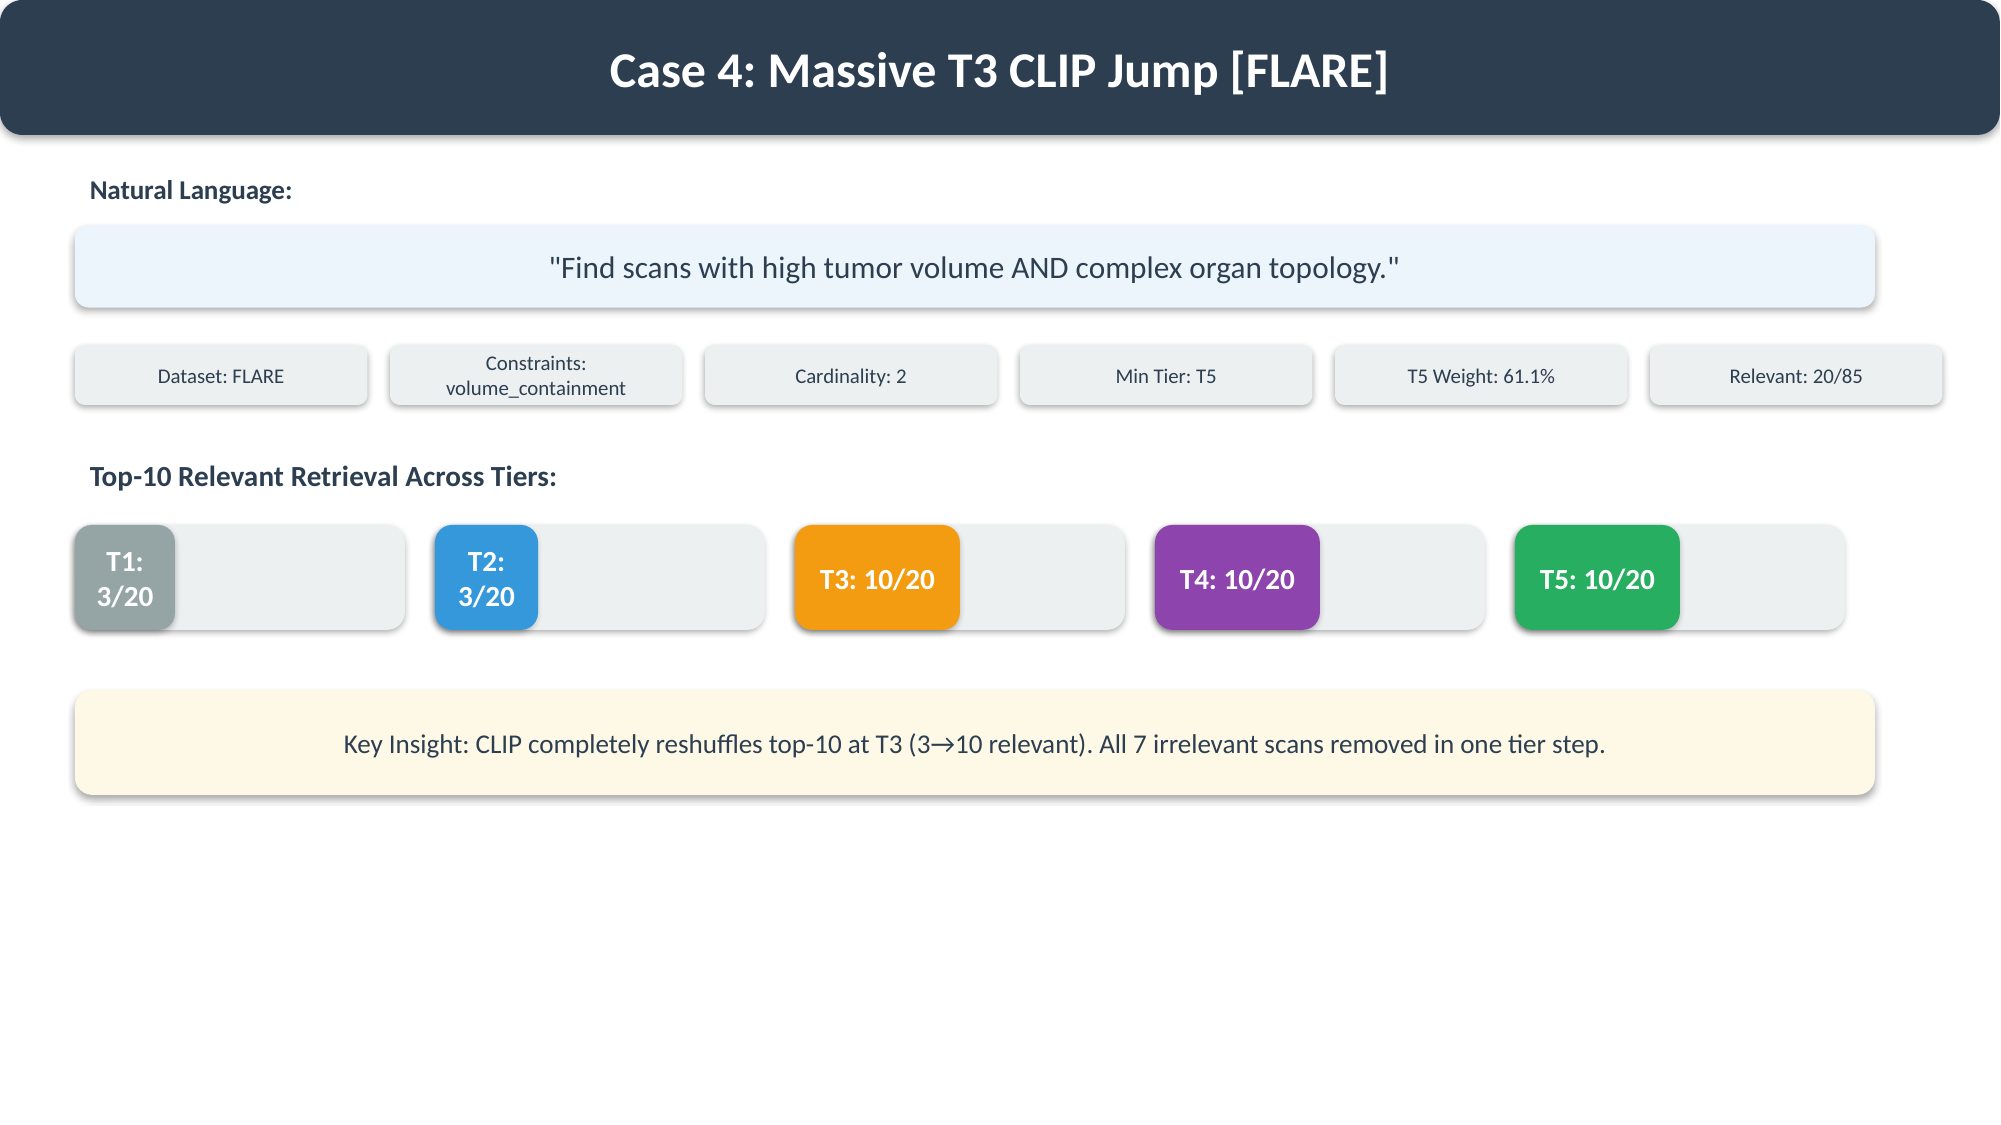

Case 4: Massive T3 CLIP Jump [FLARE]
Natural Language:
"Find scans with high tumor volume AND complex organ topology."
Dataset: FLARE
Constraints: volume_containment
Cardinality: 2
Min Tier: T5
T5 Weight: 61.1%
Relevant: 20/85
Top-10 Relevant Retrieval Across Tiers:

T1: 3/20
T2: 3/20

T3: 10/20

T4: 10/20

T5: 10/20
Key Insight: CLIP completely reshuffles top-10 at T3 (3→10 relevant). All 7 irrelevant scans removed in one tier step.